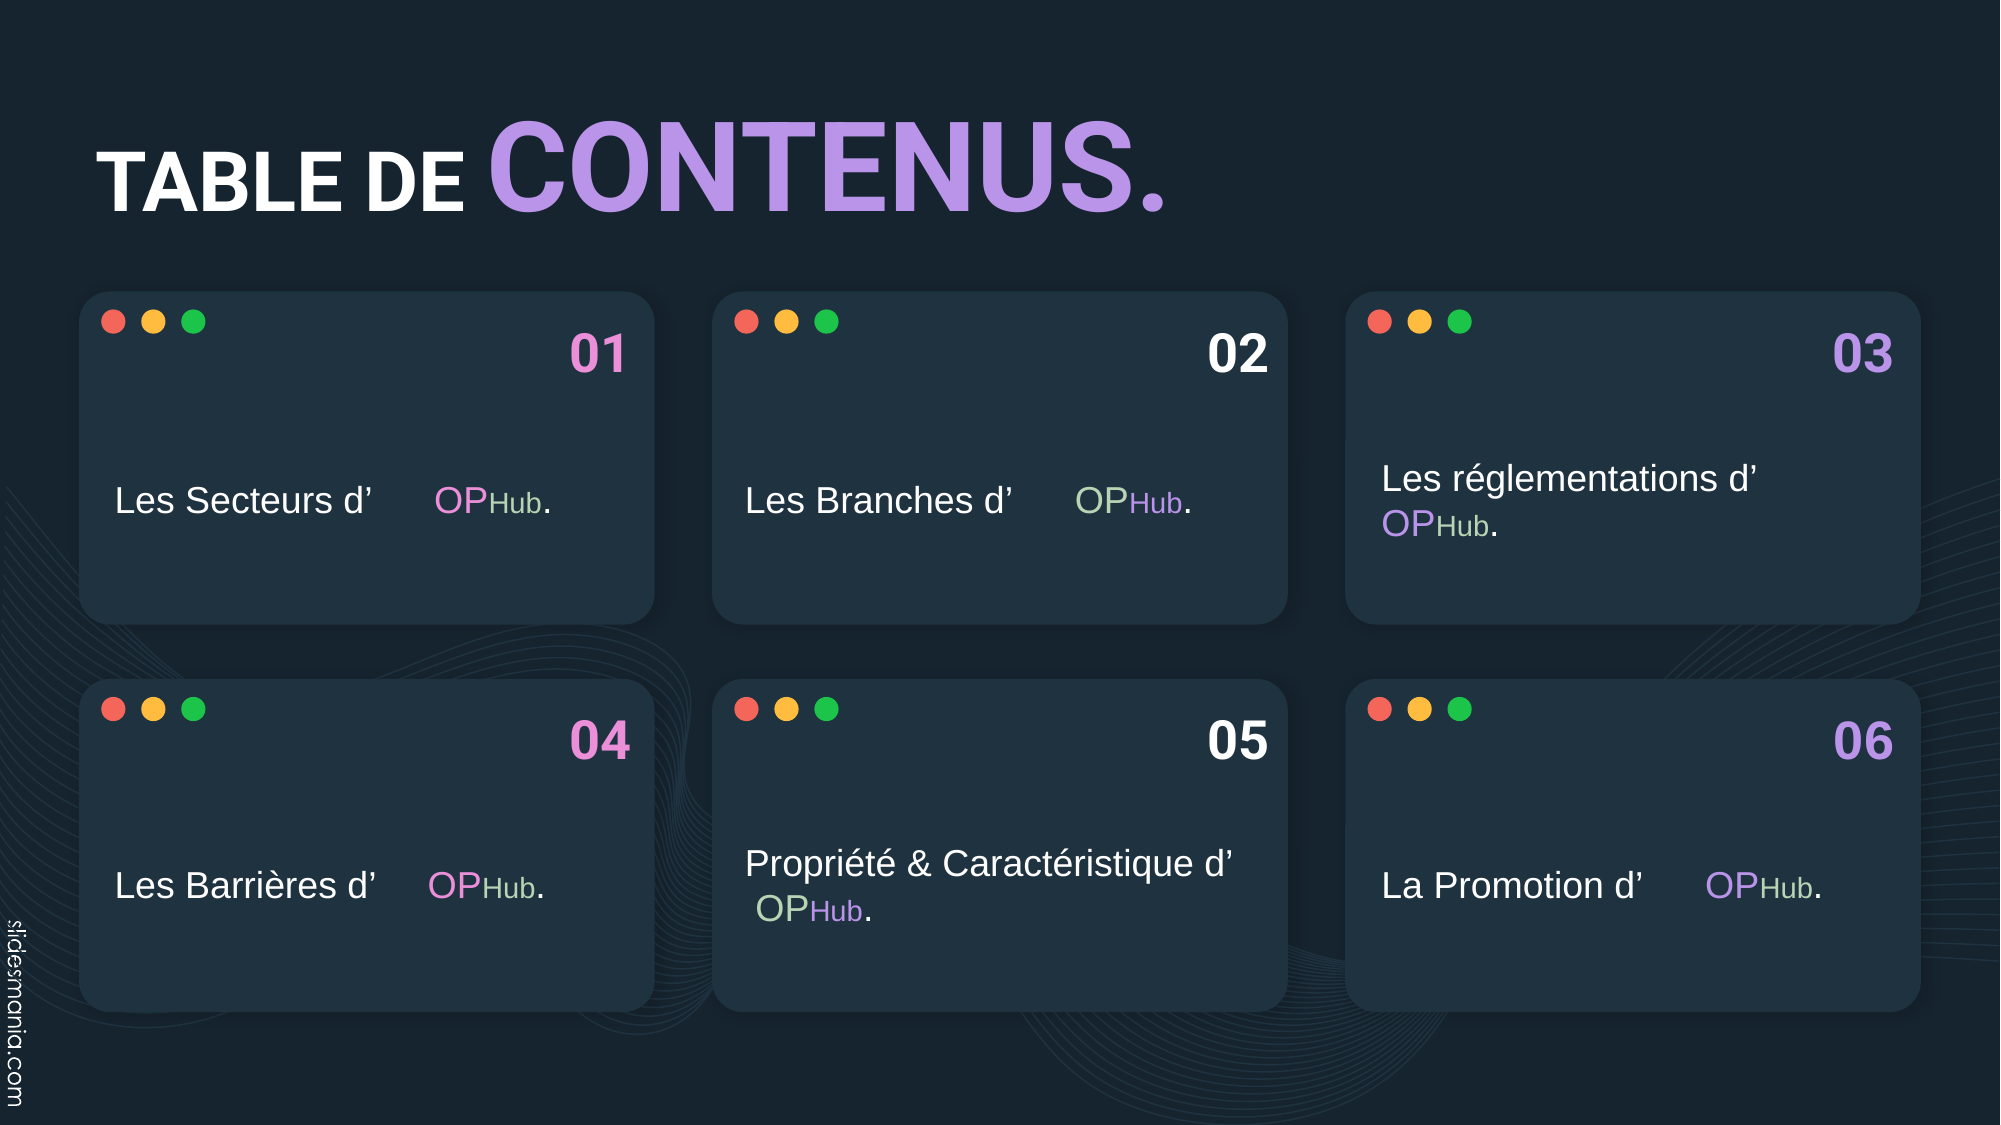

# TABLE DE CONTENUS.
01
02
03
Les Secteurs d’      OPHub.
Les Branches d’      OPHub.
Les réglementations d’ OPHub.
04
05
06
Les Barrières d’     OPHub.
Propriété & Caractéristique d’   OPHub.
La Promotion d’      OPHub.